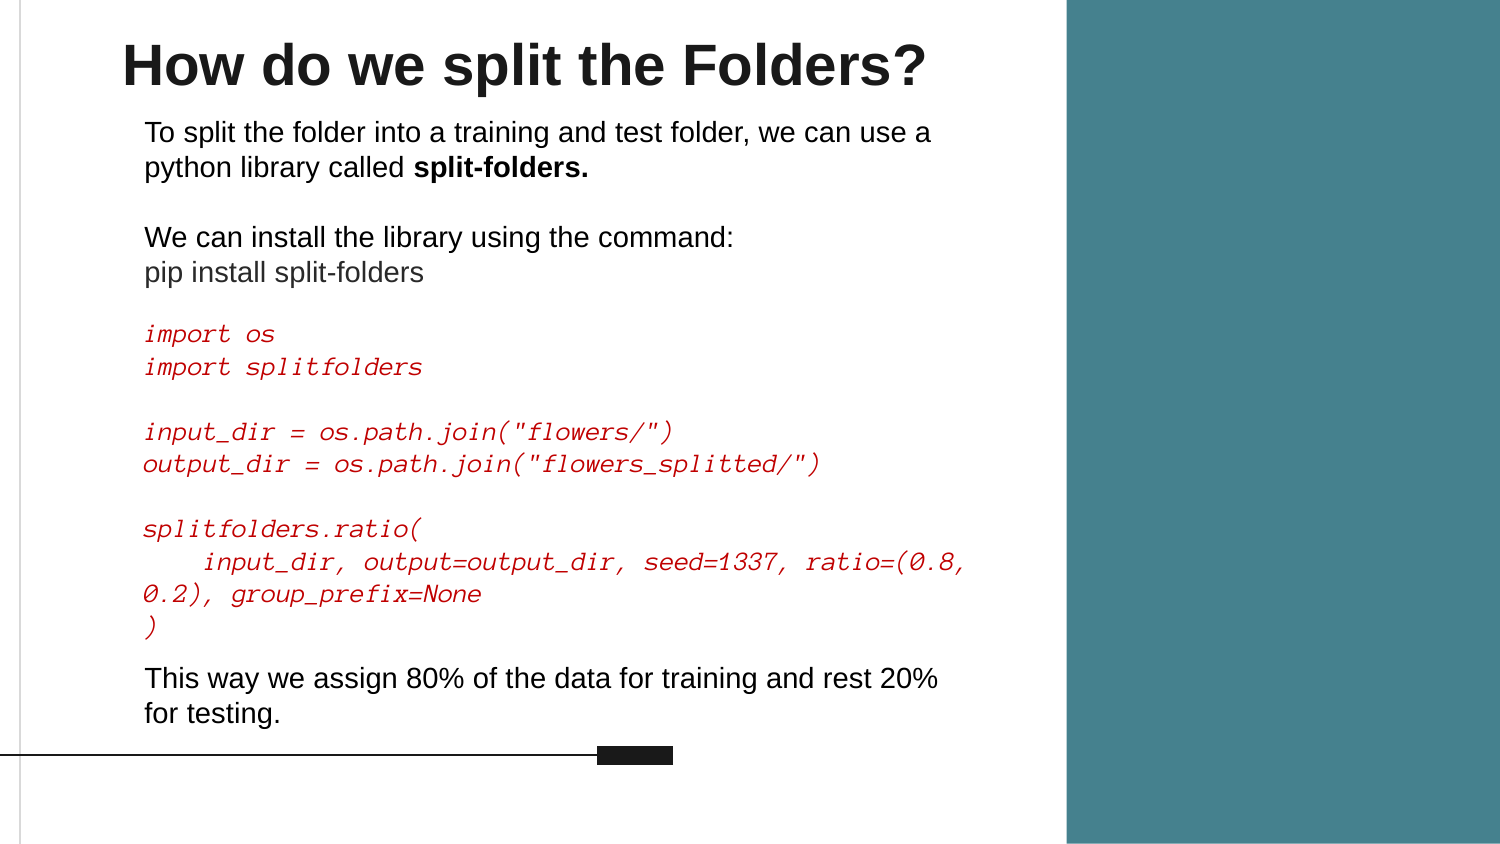

# How do we split the Folders?
To split the folder into a training and test folder, we can use a python library called split-folders.

We can install the library using the command:
pip install split-folders
import os
import splitfolders

input_dir = os.path.join("flowers/")
output_dir = os.path.join("flowers_splitted/")

splitfolders.ratio(
    input_dir, output=output_dir, seed=1337, ratio=(0.8, 0.2), group_prefix=None
)
This way we assign 80% of the data for training and rest 20% for testing.